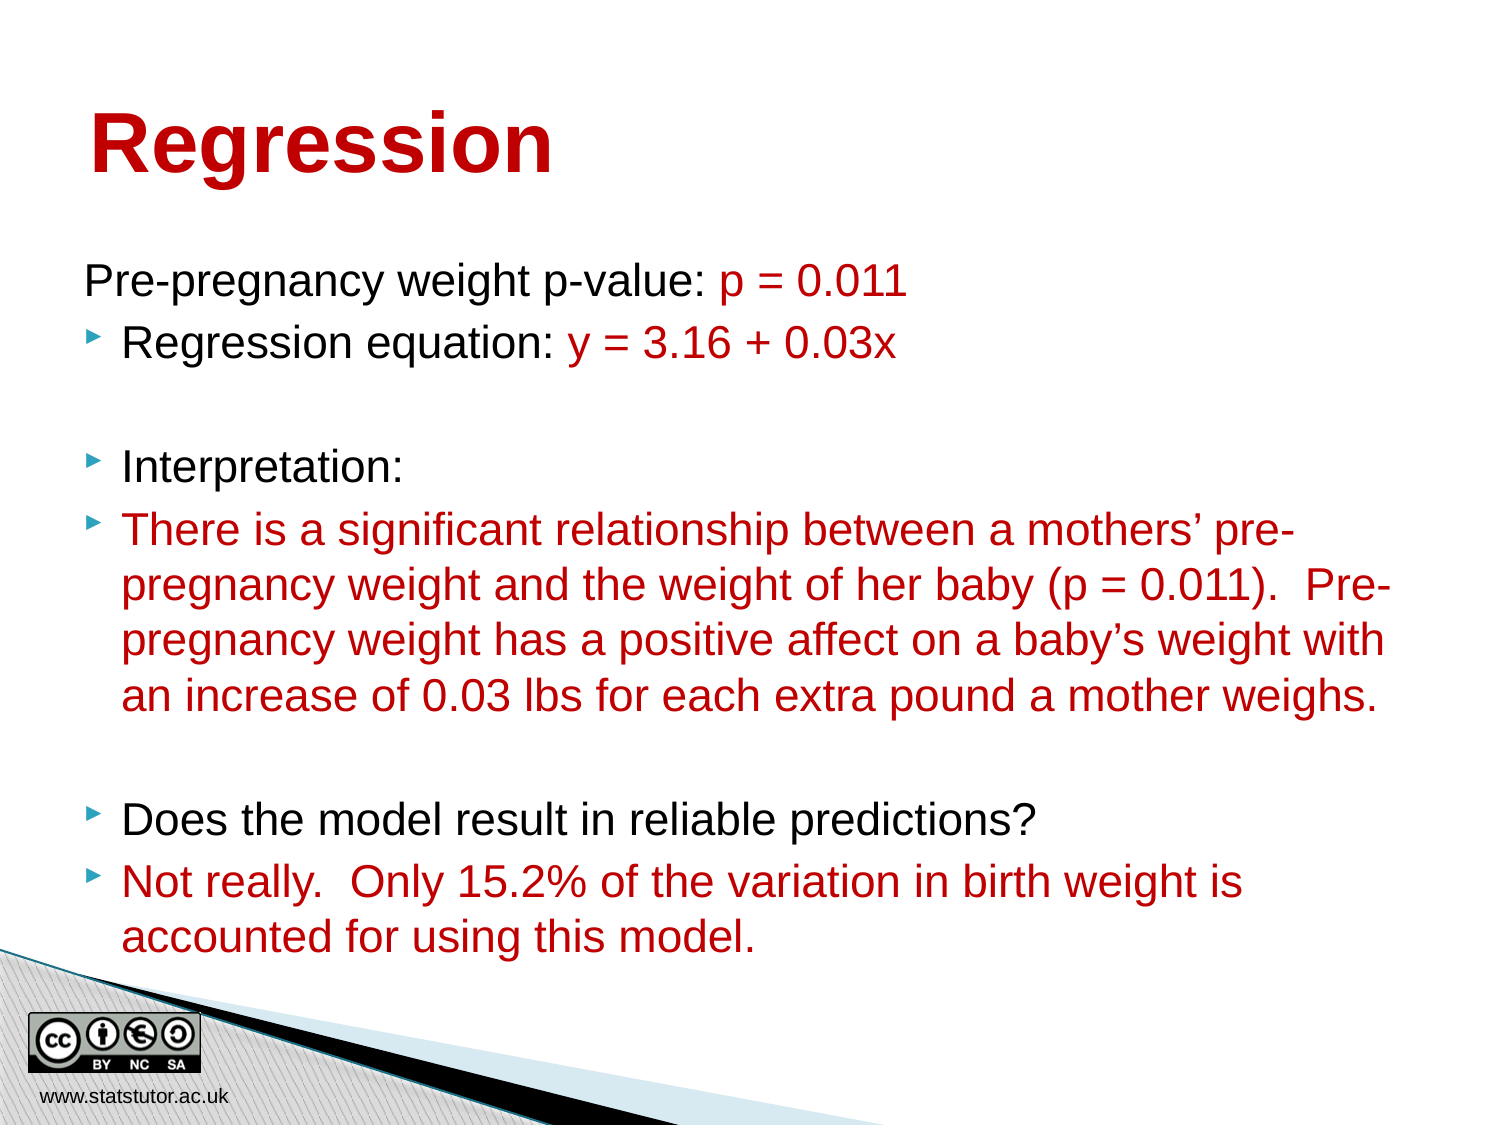

# Regression
Pre-pregnancy weight p-value: p = 0.011
Regression equation: y = 3.16 + 0.03x

Interpretation:
There is a significant relationship between a mothers’ pre-pregnancy weight and the weight of her baby (p = 0.011).  Pre-pregnancy weight has a positive affect on a baby’s weight with an increase of 0.03 lbs for each extra pound a mother weighs.

Does the model result in reliable predictions?
Not really.  Only 15.2% of the variation in birth weight is accounted for using this model.

www.statstutor.ac.uk